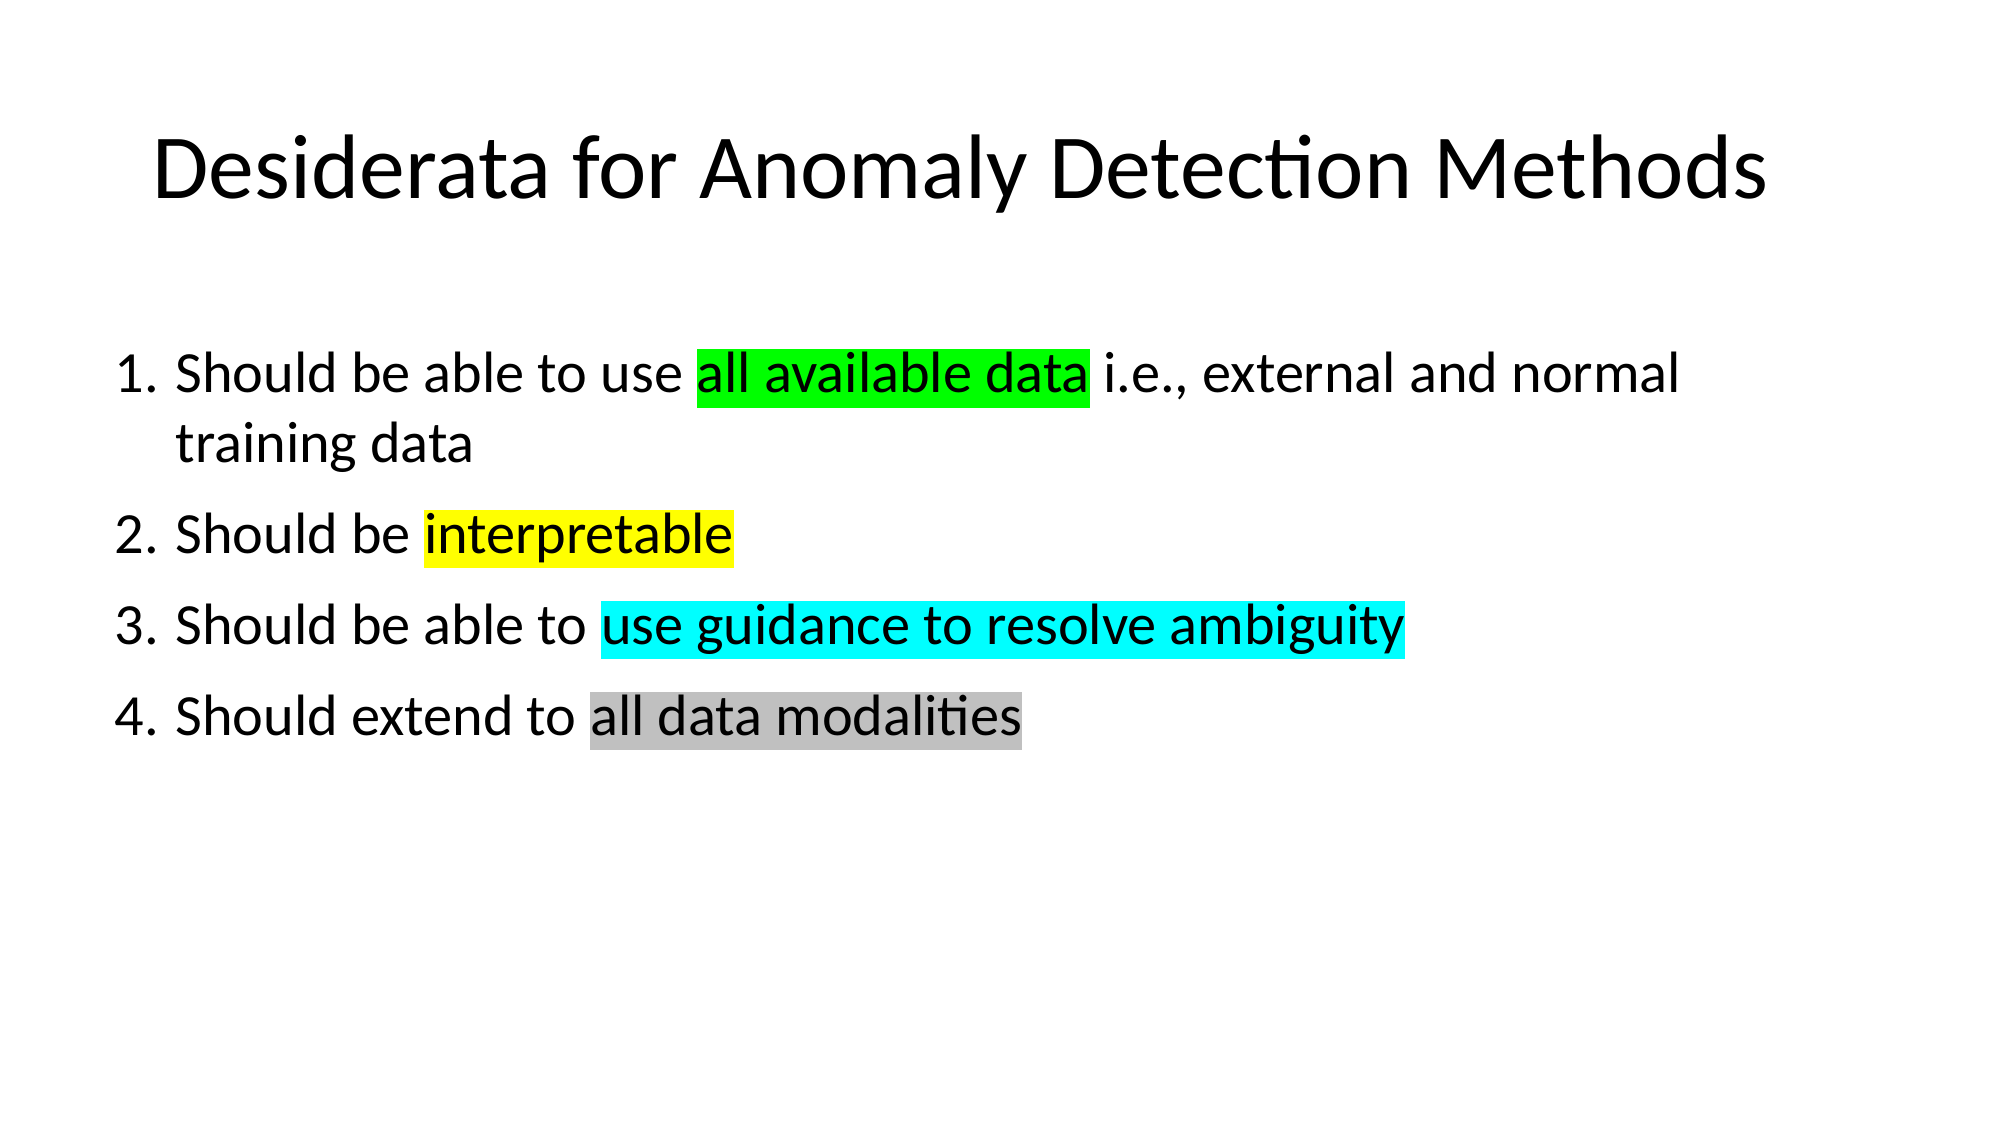

# Desiderata for Anomaly Detection Methods
Should be able to use all available data i.e., external and normal training data
Should be interpretable
Should be able to use guidance to resolve ambiguity
Should extend to all data modalities